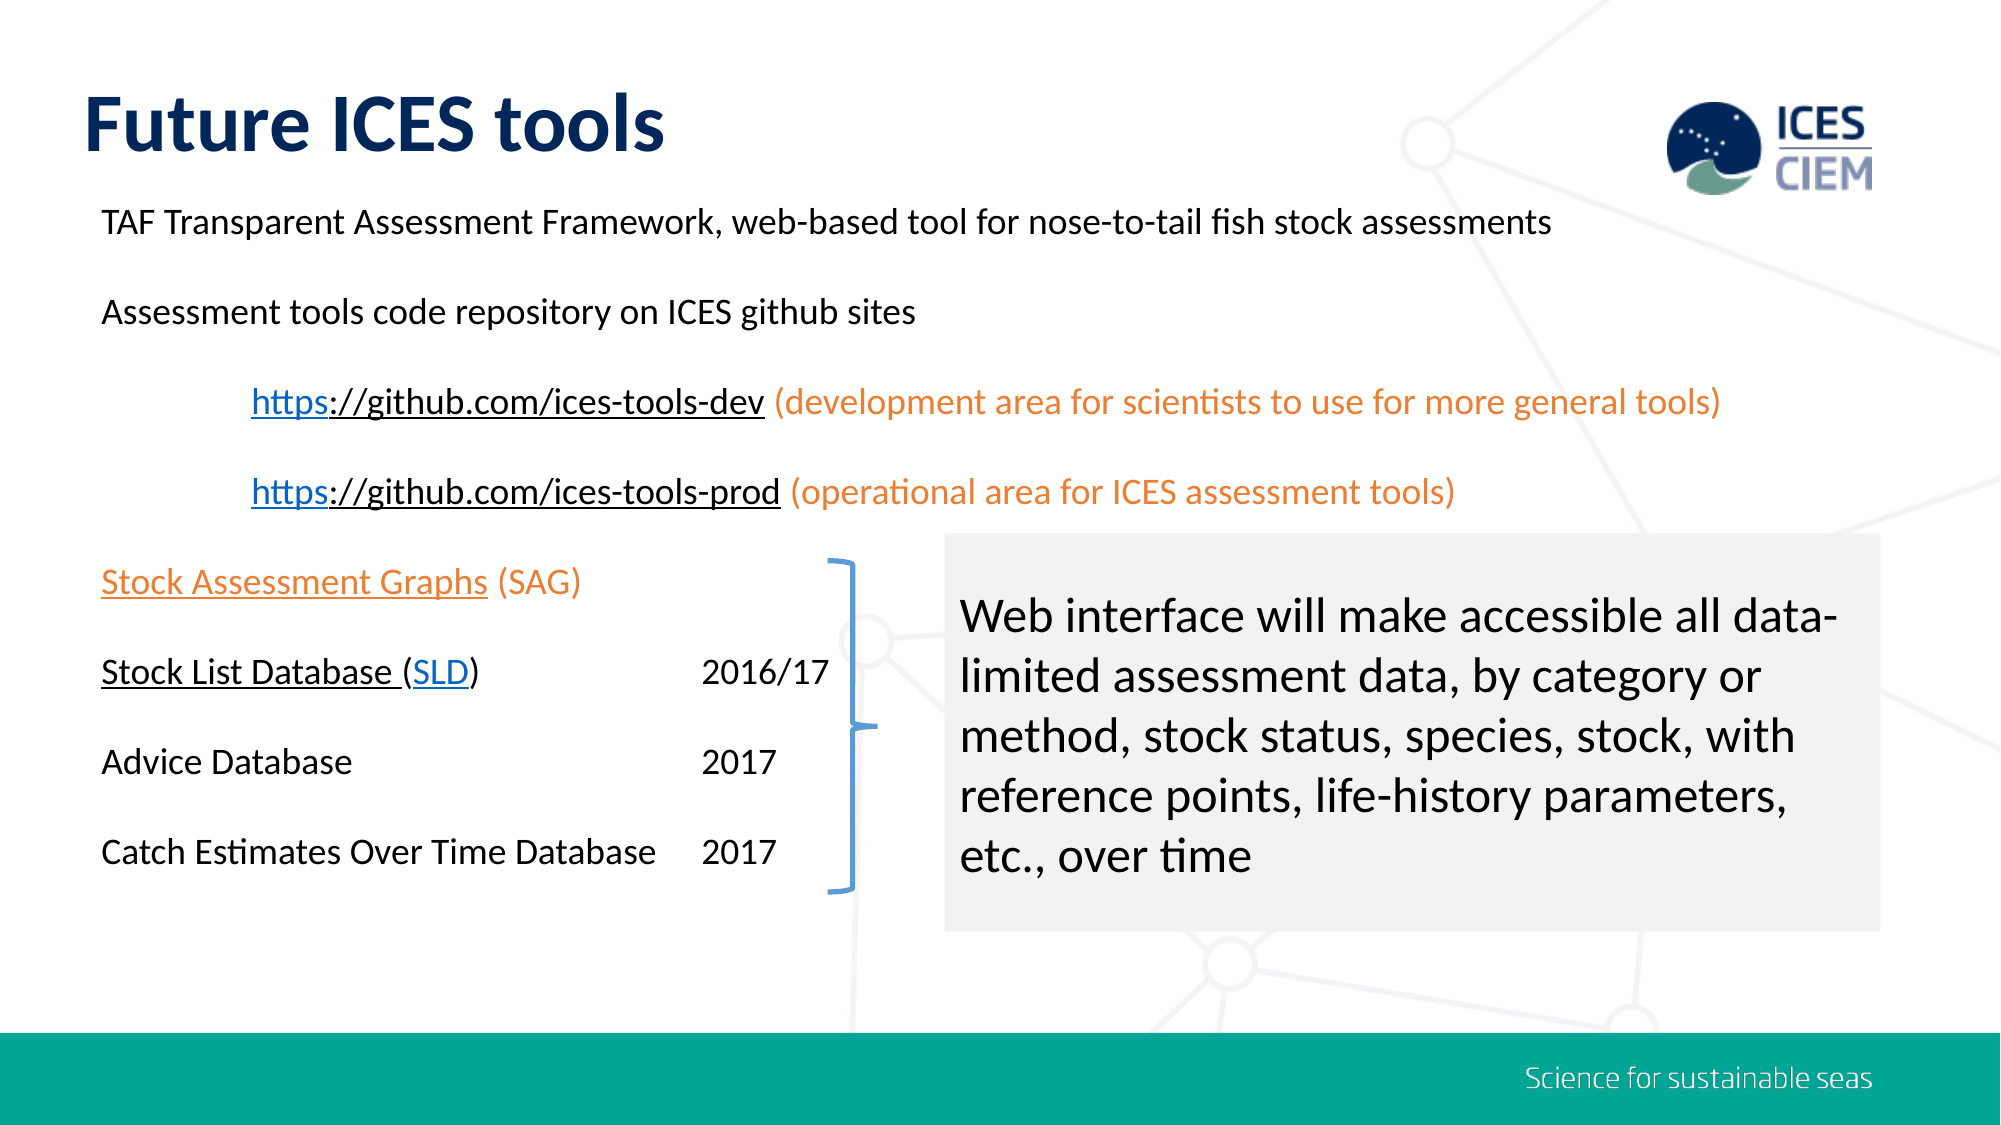

# Future ICES tools
TAF Transparent Assessment Framework, web-based tool for nose-to-tail fish stock assessments

Assessment tools code repository on ICES github sites
	https://github.com/ices-tools-dev (development area for scientists to use for more general tools)
 
	https://github.com/ices-tools-prod (operational area for ICES assessment tools)

Stock Assessment Graphs (SAG)

Stock List Database (SLD)		2016/17

Advice Database			2017

Catch Estimates Over Time Database	2017
Web interface will make accessible all data-limited assessment data, by category or method, stock status, species, stock, with reference points, life-history parameters, etc., over time